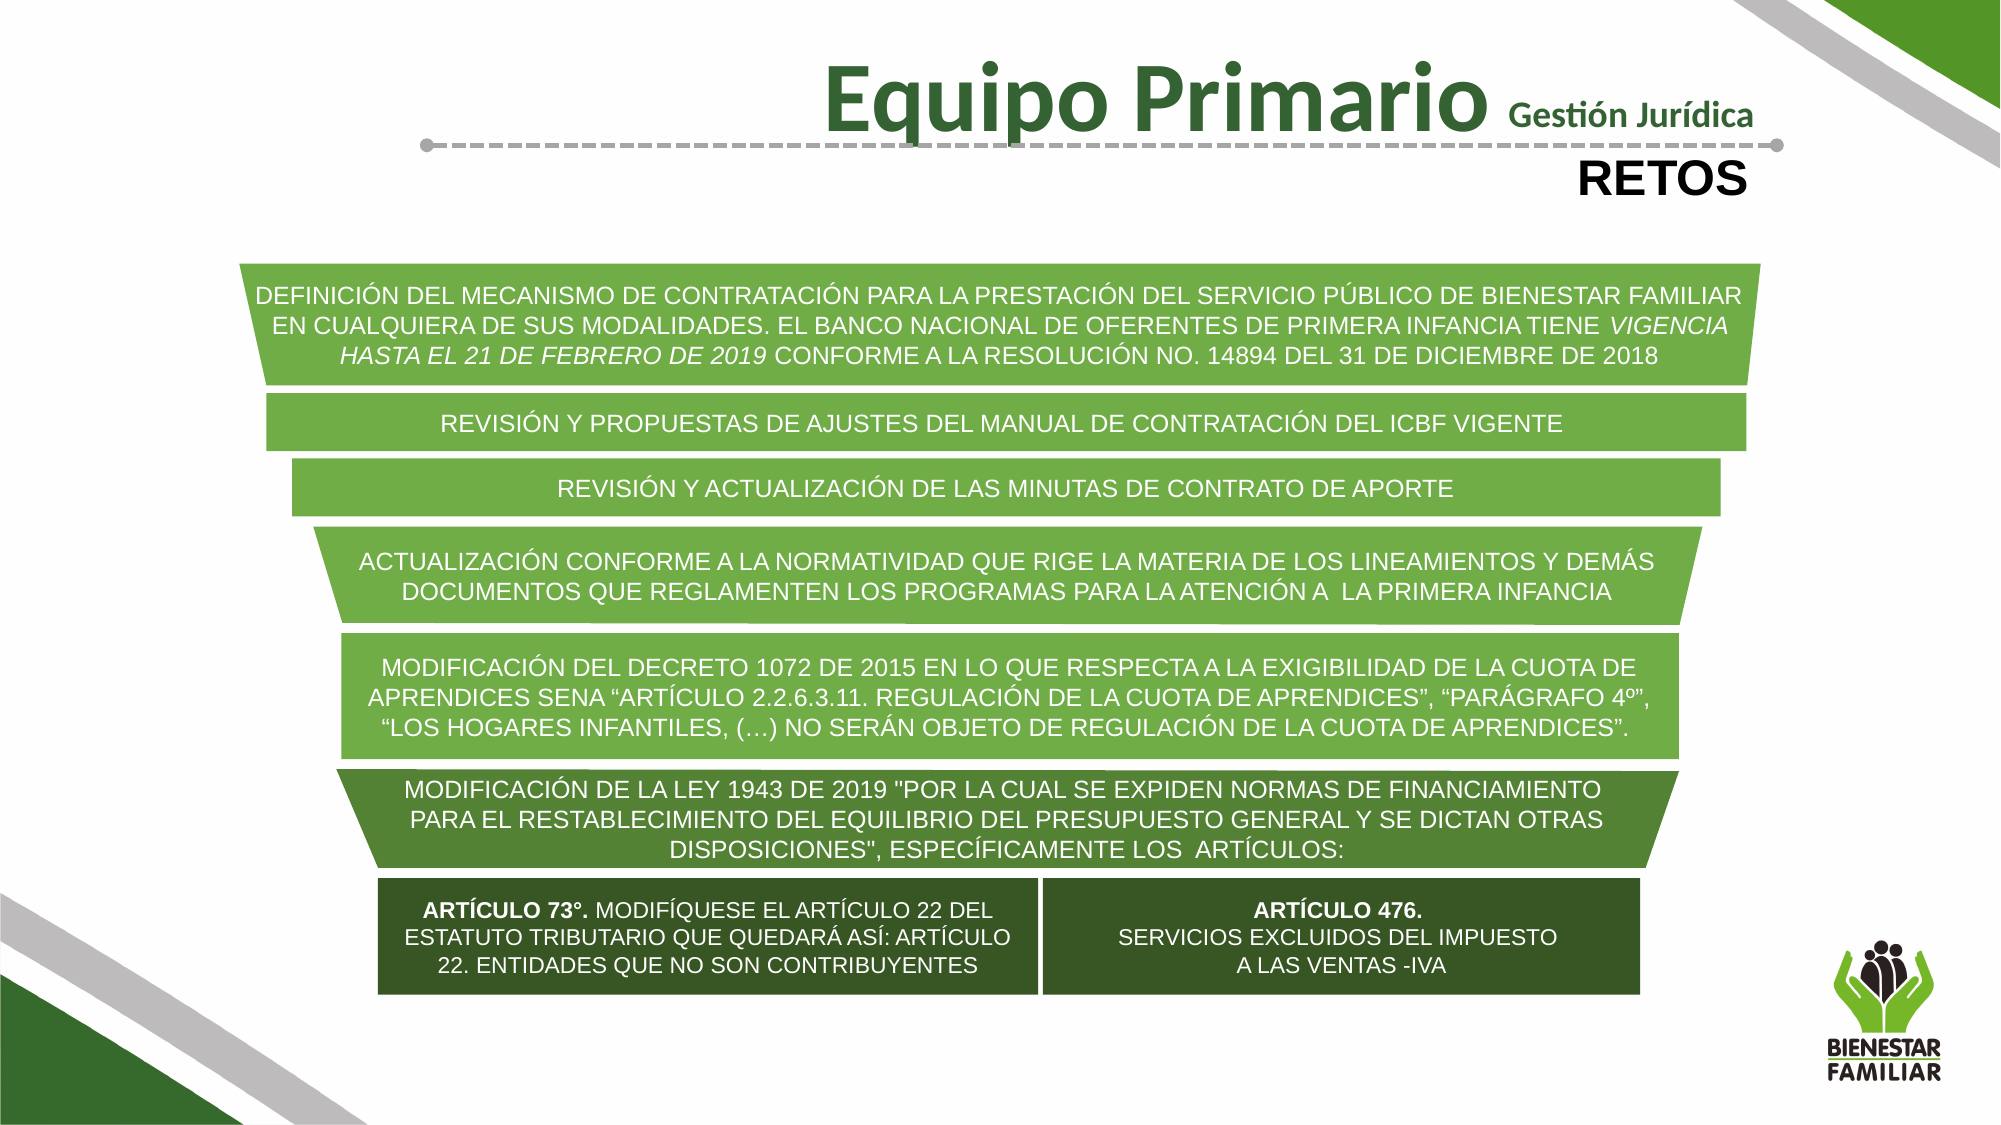

Equipo Primario
Gestión Jurídica
RETOS
DEFINICIÓN DEL MECANISMO DE CONTRATACIÓN PARA LA PRESTACIÓN DEL SERVICIO PÚBLICO DE BIENESTAR FAMILIAR EN CUALQUIERA DE SUS MODALIDADES. EL BANCO NACIONAL DE OFERENTES DE PRIMERA INFANCIA TIENE VIGENCIA HASTA EL 21 DE FEBRERO DE 2019 CONFORME A LA RESOLUCIÓN NO. 14894 DEL 31 DE DICIEMBRE DE 2018
REVISIÓN Y PROPUESTAS DE AJUSTES DEL MANUAL DE CONTRATACIÓN DEL ICBF VIGENTE
REVISIÓN Y ACTUALIZACIÓN DE LAS MINUTAS DE CONTRATO DE APORTE
ACTUALIZACIÓN CONFORME A LA NORMATIVIDAD QUE RIGE LA MATERIA DE LOS LINEAMIENTOS Y DEMÁS DOCUMENTOS QUE REGLAMENTEN LOS PROGRAMAS PARA LA ATENCIÓN A  LA PRIMERA INFANCIA
MODIFICACIÓN DEL DECRETO 1072 DE 2015 EN LO QUE RESPECTA A LA EXIGIBILIDAD DE LA CUOTA DE APRENDICES SENA “ARTÍCULO 2.2.6.3.11. REGULACIÓN DE LA CUOTA DE APRENDICES”, “PARÁGRAFO 4º”, “LOS HOGARES INFANTILES, (…) NO SERÁN OBJETO DE REGULACIÓN DE LA CUOTA DE APRENDICES”.
MODIFICACIÓN DE LA LEY 1943 DE 2019 "POR LA CUAL SE EXPIDEN NORMAS DE FINANCIAMIENTO
PARA EL RESTABLECIMIENTO DEL EQUILIBRIO DEL PRESUPUESTO GENERAL Y SE DICTAN OTRAS DISPOSICIONES", ESPECÍFICAMENTE LOS  ARTÍCULOS:
ARTÍCULO 73°. MODIFÍQUESE EL ARTÍCULO 22 DEL ESTATUTO TRIBUTARIO QUE QUEDARÁ ASÍ: ARTÍCULO 22. ENTIDADES QUE NO SON CONTRIBUYENTES
ARTÍCULO 476.
SERVICIOS EXCLUIDOS DEL IMPUESTO
A LAS VENTAS -IVA